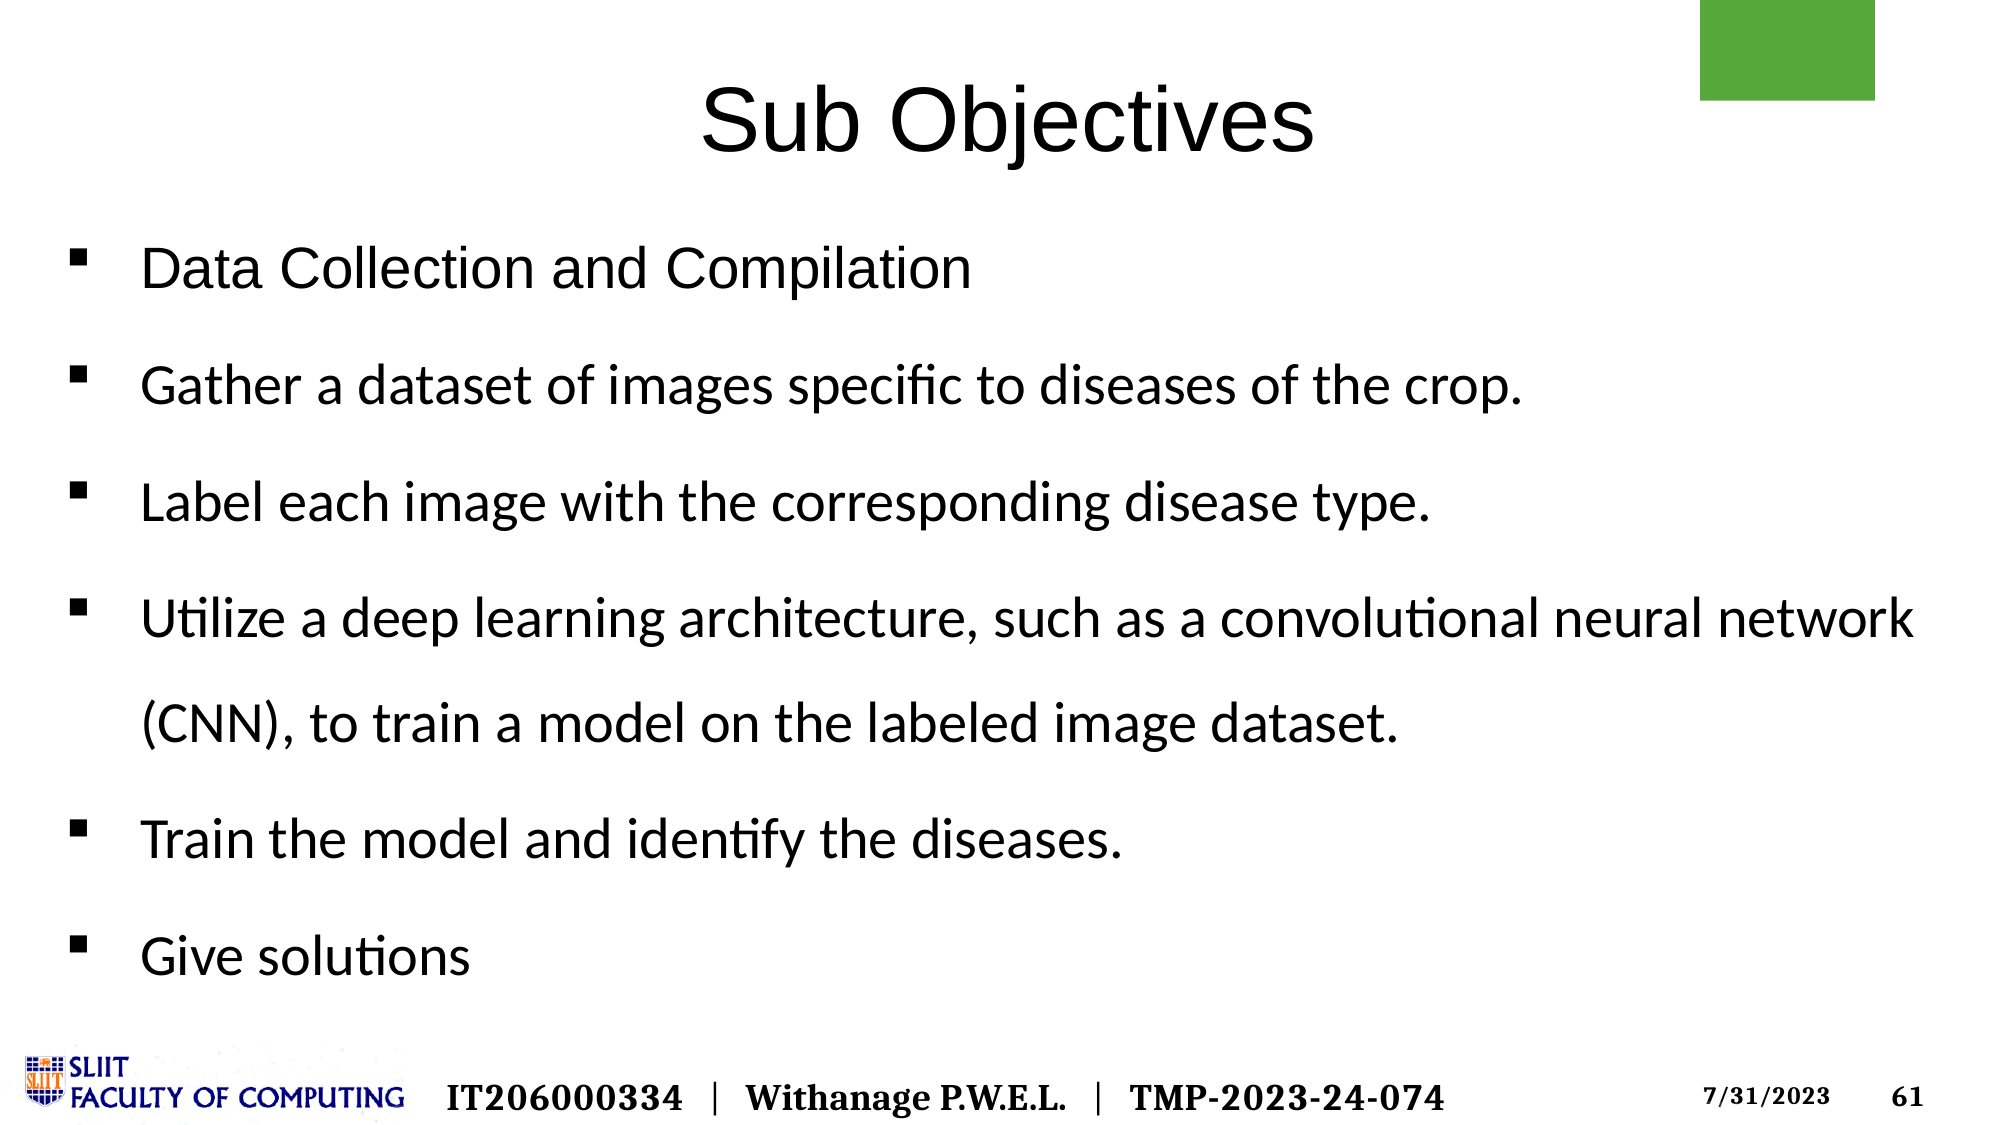

# Sub Objectives
Data Collection and Compilation
Gather a dataset of images specific to diseases of the crop.
Label each image with the corresponding disease type.
Utilize a deep learning architecture, such as a convolutional neural network (CNN), to train a model on the labeled image dataset.
Train the model and identify the diseases.
Give solutions

IT206000334   |   Withanage P.W.E.L.   |   TMP-2023-24-074